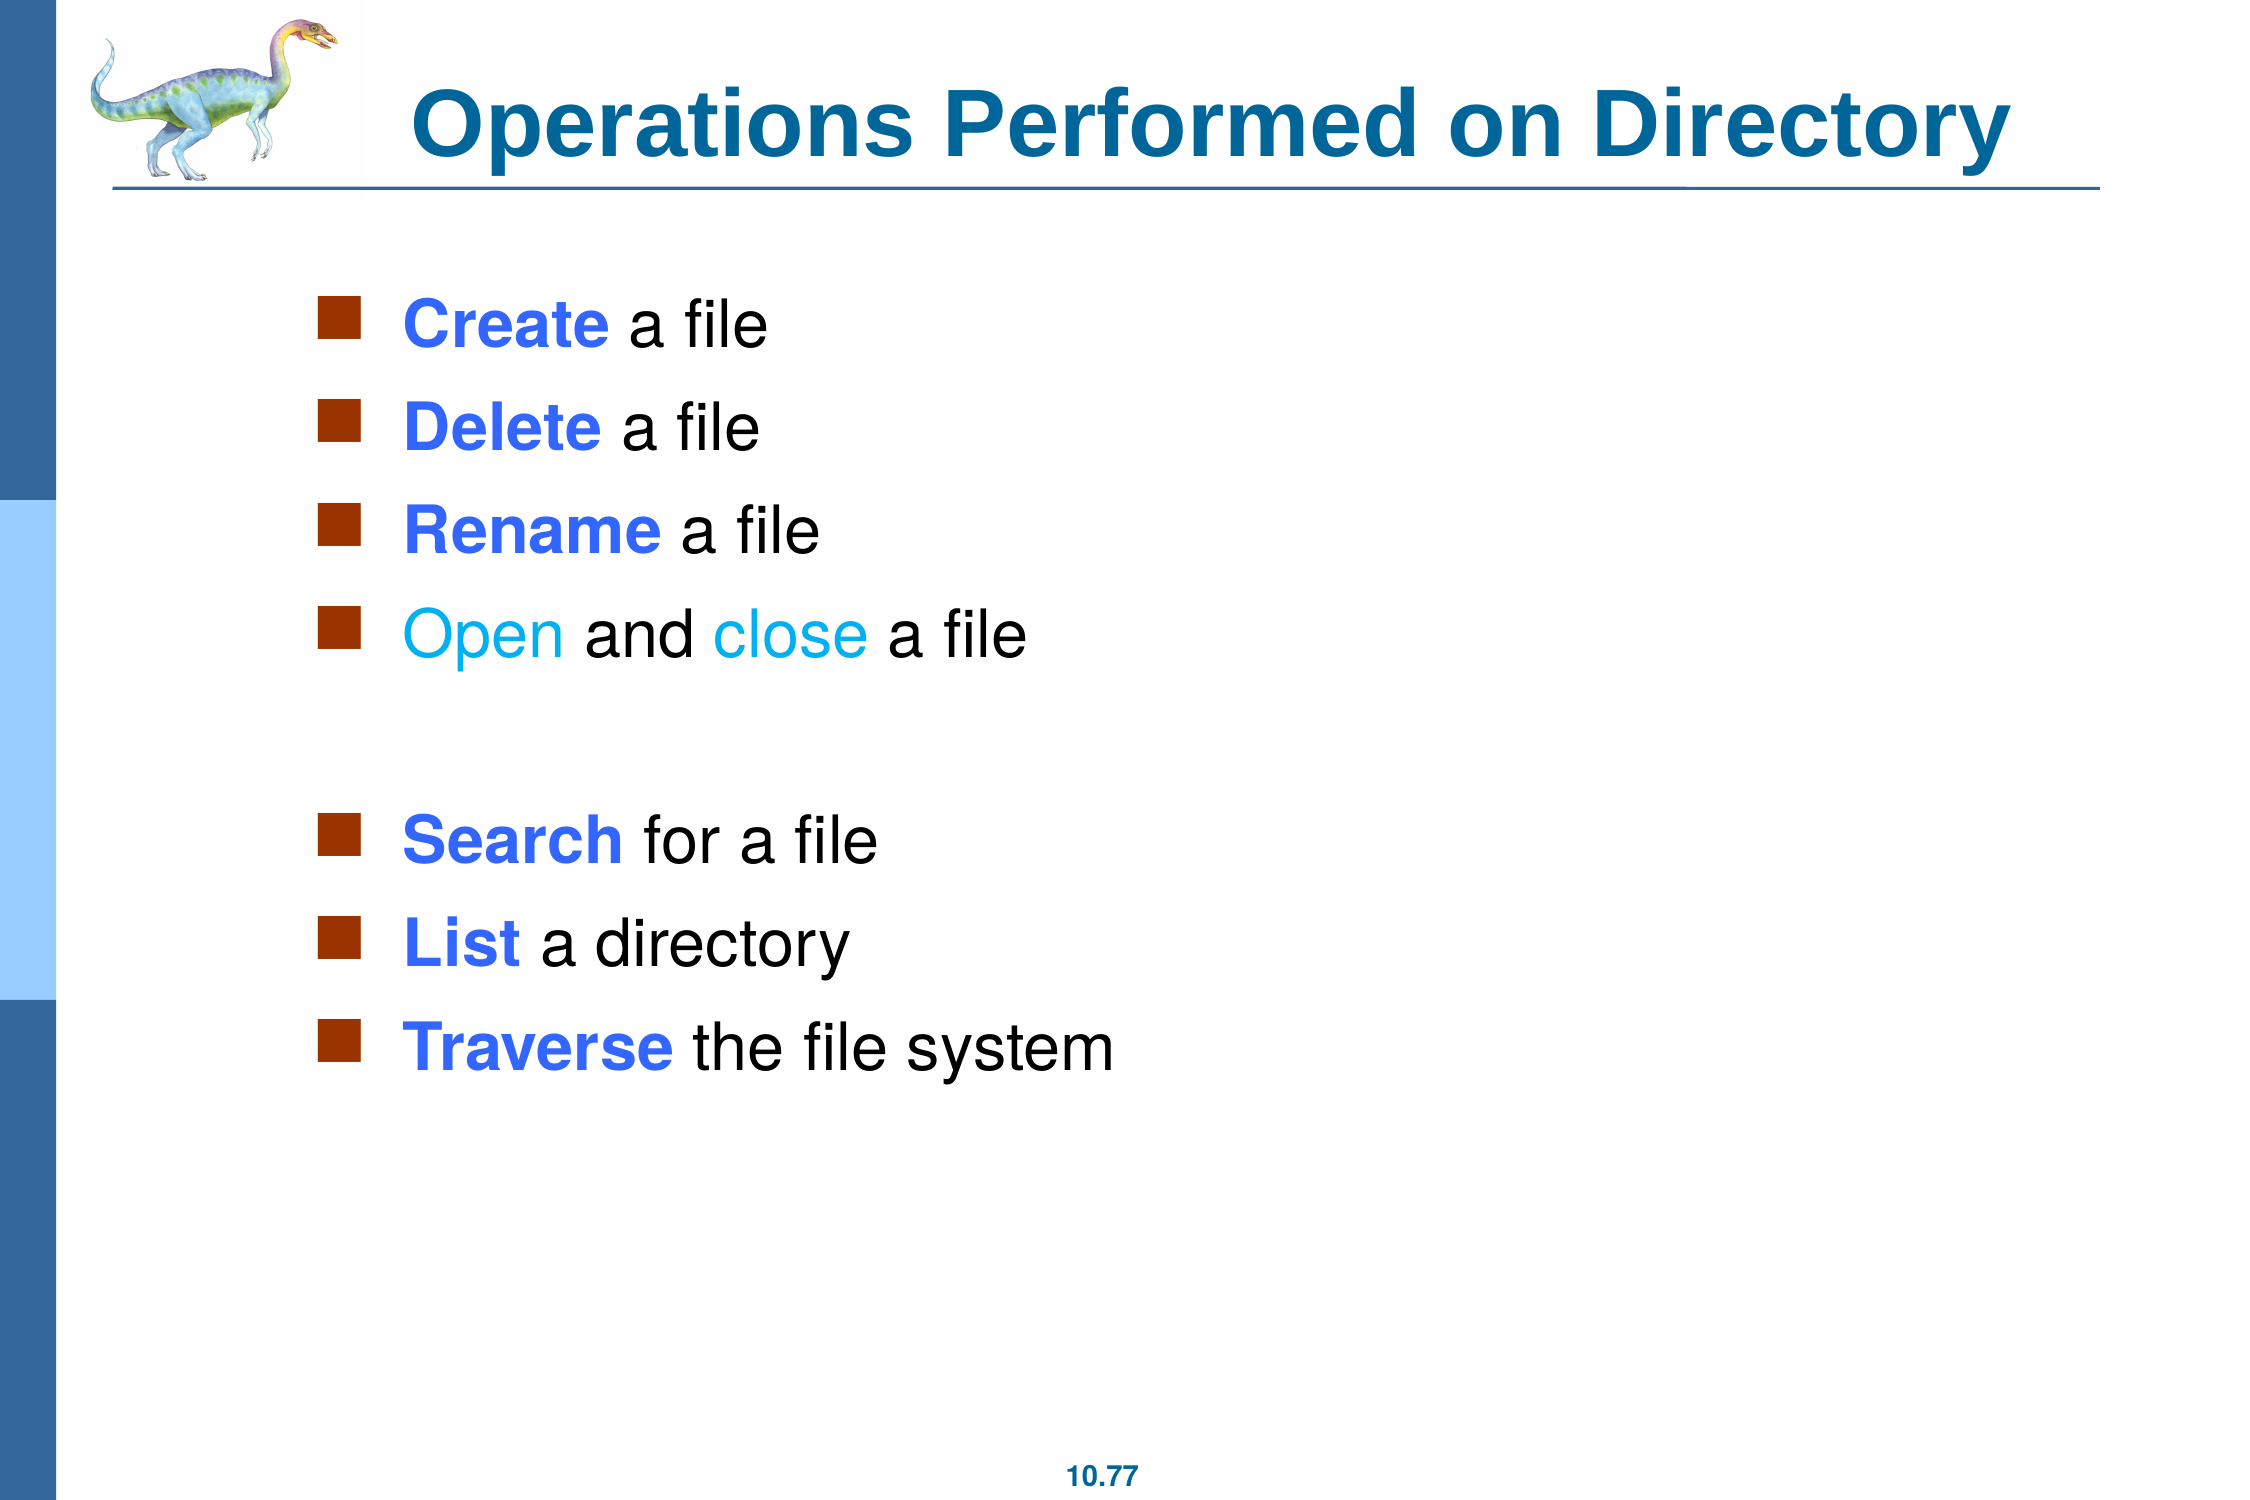

# Operations Performed on Directory
Create a file
Delete a file
Rename a file
Open and close a file

Search for a file
List a directory
Traverse the file system